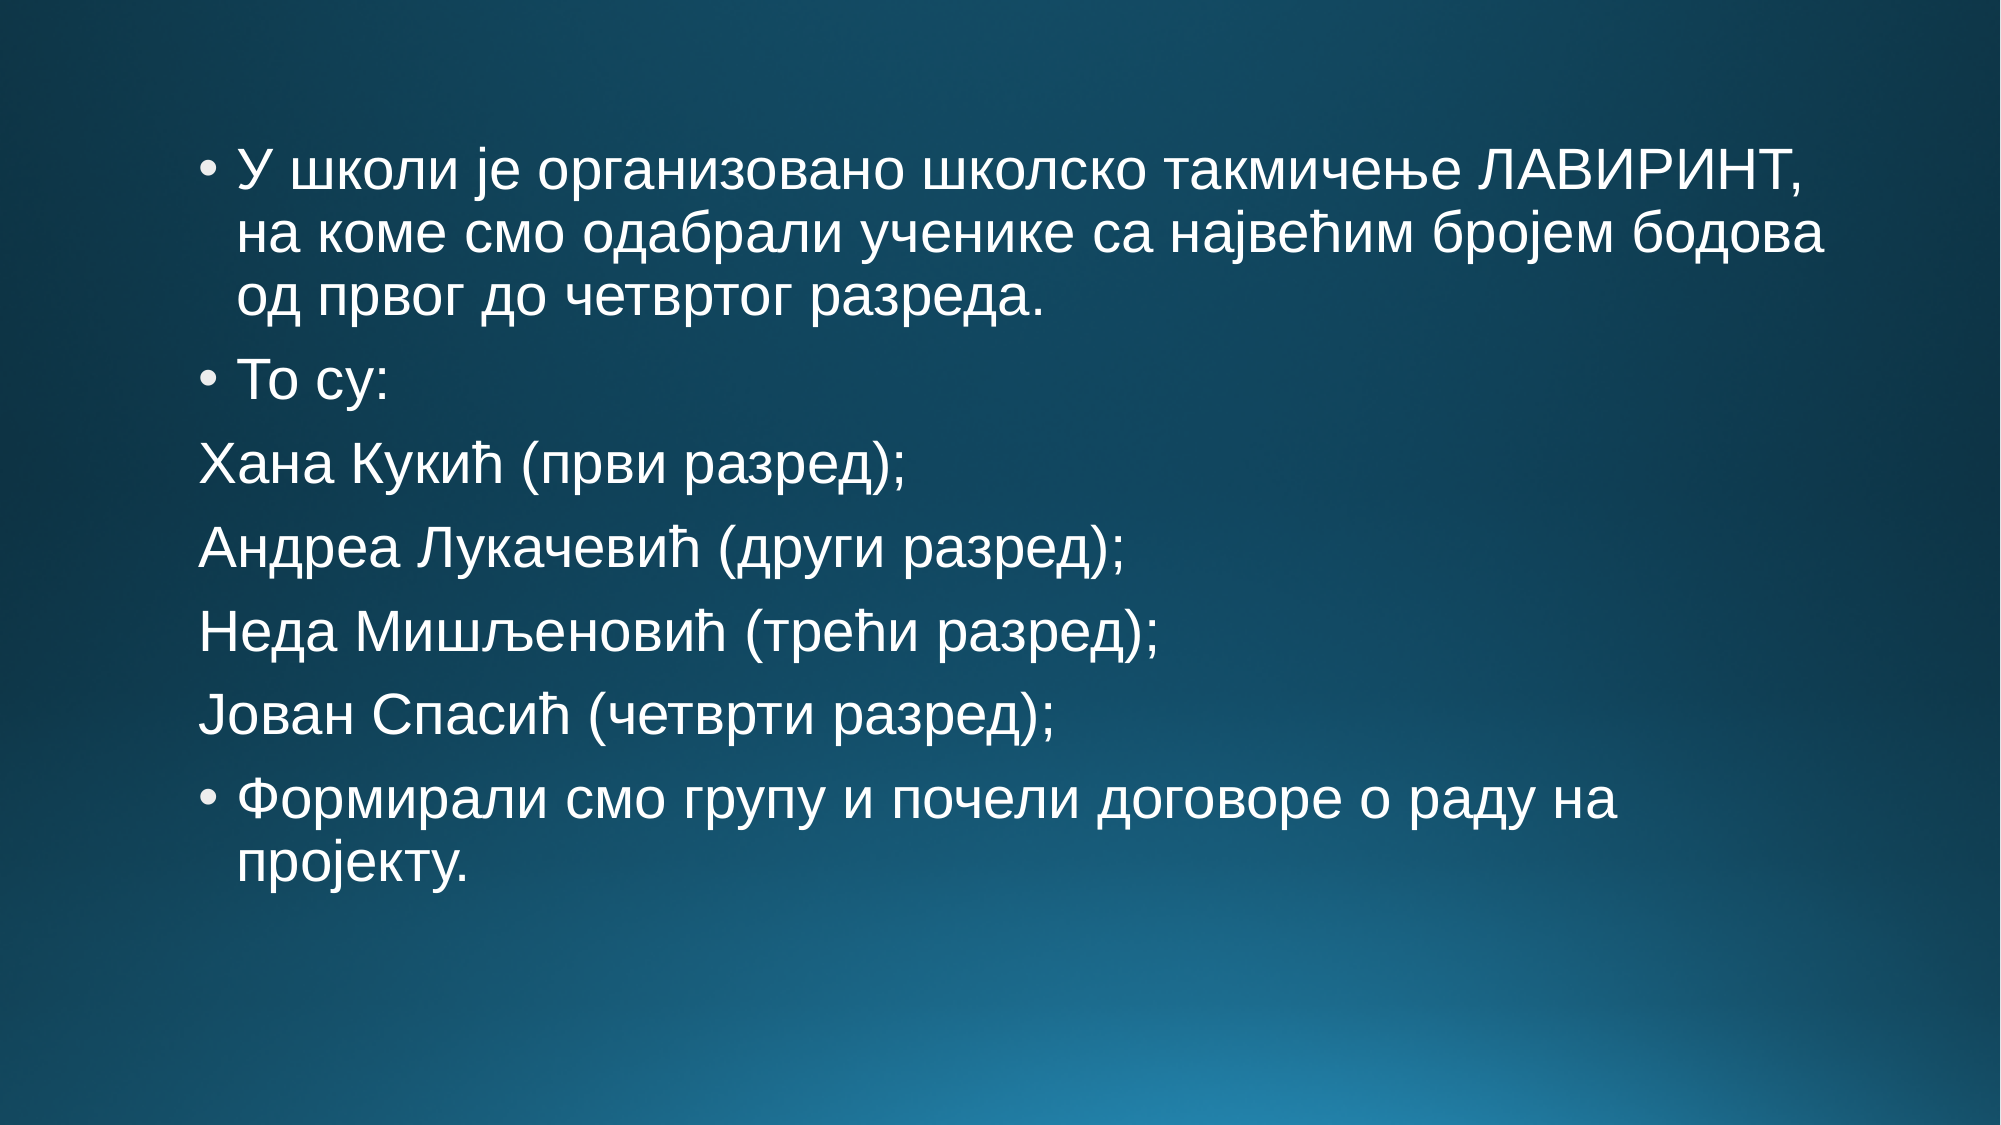

У школи је организовано школско такмичење ЛАВИРИНТ, на коме смо одабрали ученике са највећим бројем бодова од првог до четвртог разреда.
То су:
Хана Кукић (први разред);
Андреа Лукачевић (други разред);
Неда Мишљеновић (трећи разред);
Јован Спасић (четврти разред);
Формирали смо групу и почели договоре о раду на пројекту.